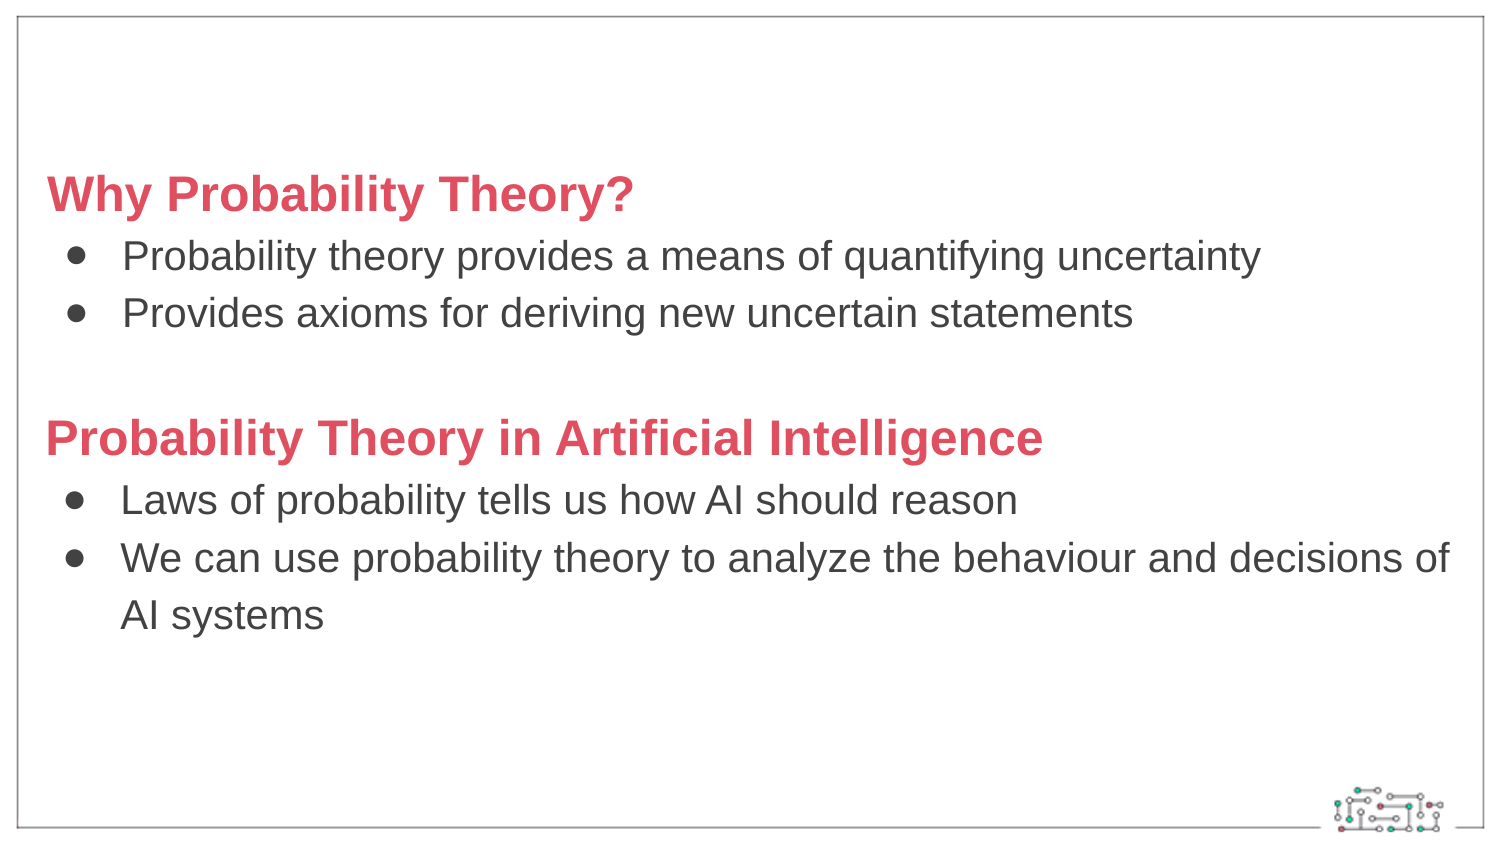

Why Probability Theory?
Probability theory provides a means of quantifying uncertainty
Provides axioms for deriving new uncertain statements

Probability Theory in Artificial Intelligence
Laws of probability tells us how AI should reason
We can use probability theory to analyze the behaviour and decisions of AI systems